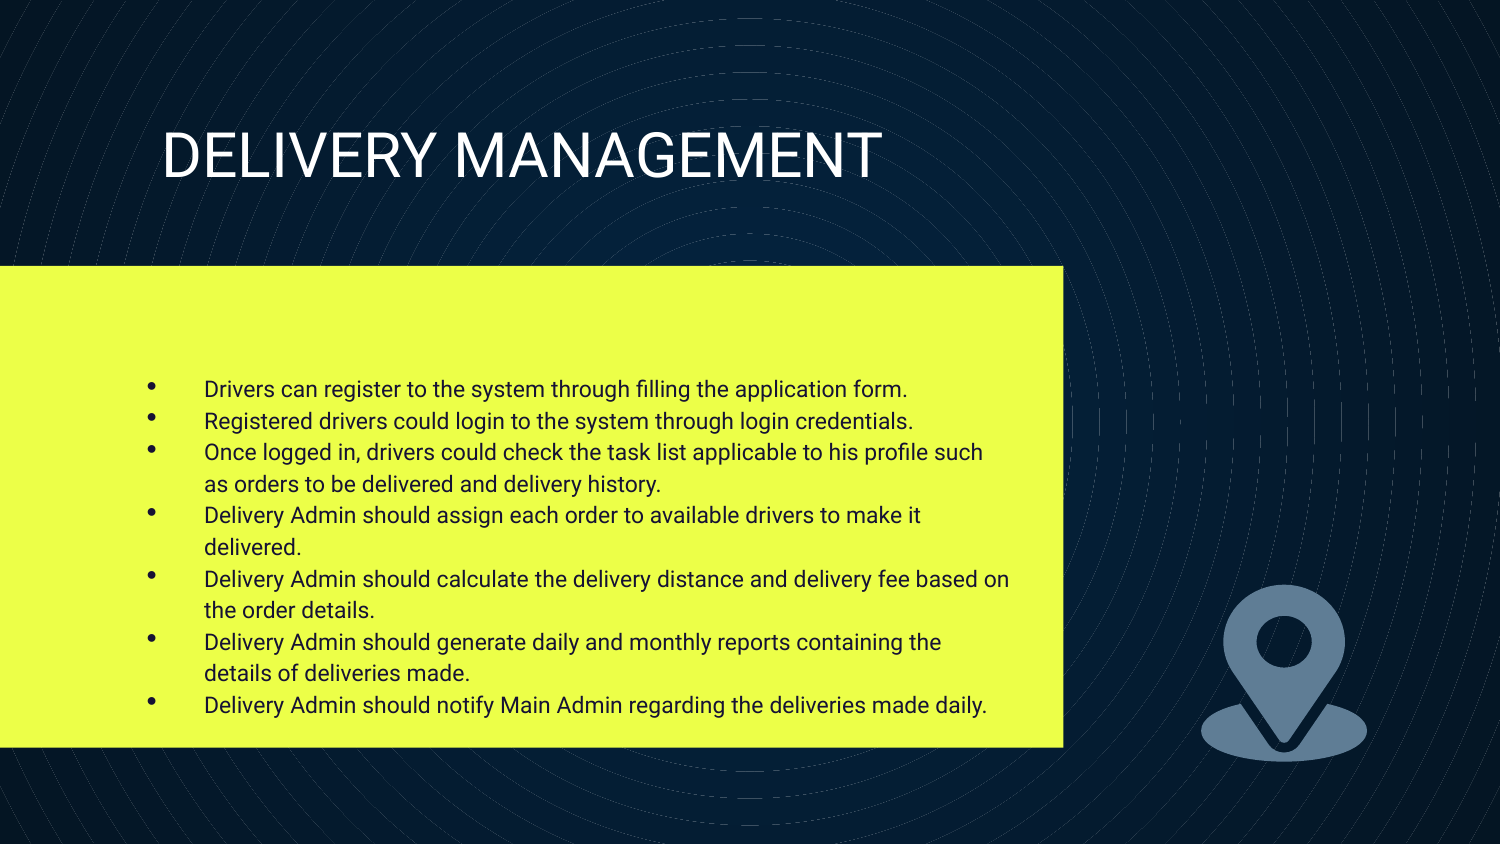

# DELIVERY MANAGEMENT
Drivers can register to the system through filling the application form.
Registered drivers could login to the system through login credentials.
Once logged in, drivers could check the task list applicable to his profile such as orders to be delivered and delivery history.
Delivery Admin should assign each order to available drivers to make it delivered.
Delivery Admin should calculate the delivery distance and delivery fee based on the order details.
Delivery Admin should generate daily and monthly reports containing the details of deliveries made.
Delivery Admin should notify Main Admin regarding the deliveries made daily.